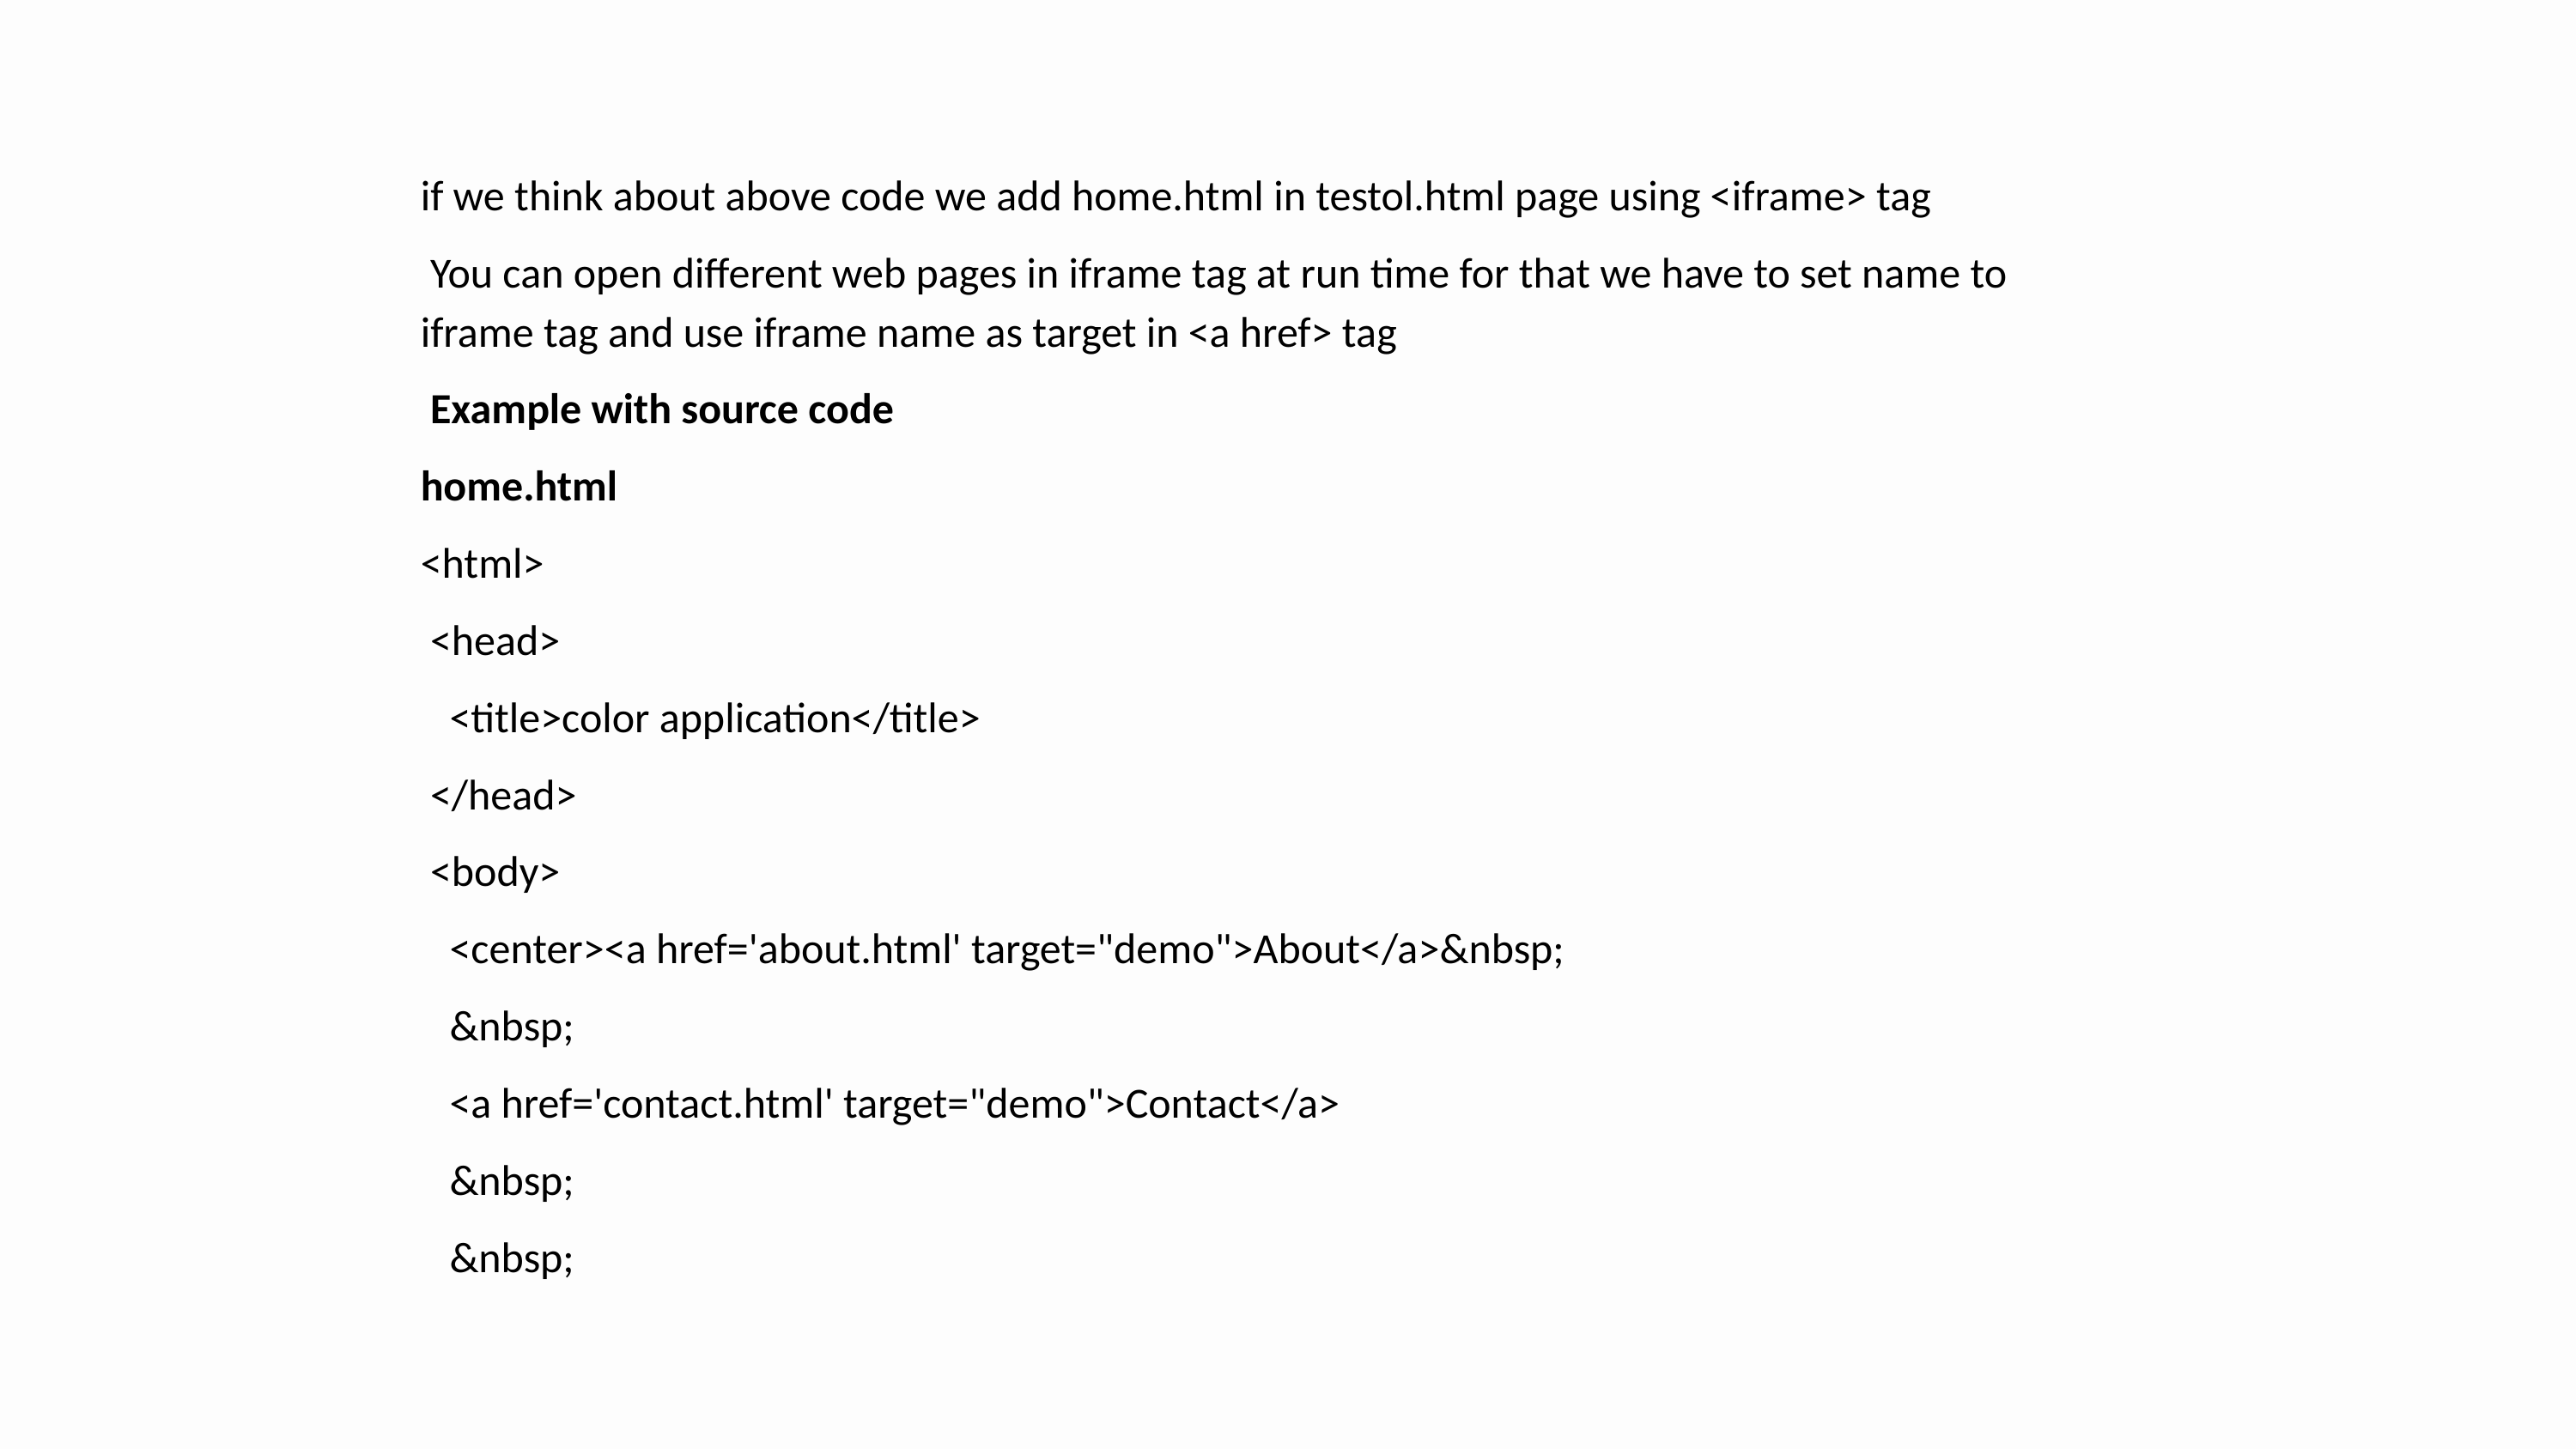

if we think about above code we add home.html in testol.html page using <iframe> tag
 You can open different web pages in iframe tag at run time for that we have to set name to iframe tag and use iframe name as target in <a href> tag
 Example with source code
home.html
<html>
 <head>
   <title>color application</title>
 </head>
 <body>
   <center><a href='about.html' target="demo">About</a>&nbsp;
   &nbsp;
   <a href='contact.html' target="demo">Contact</a>
   &nbsp;
   &nbsp;